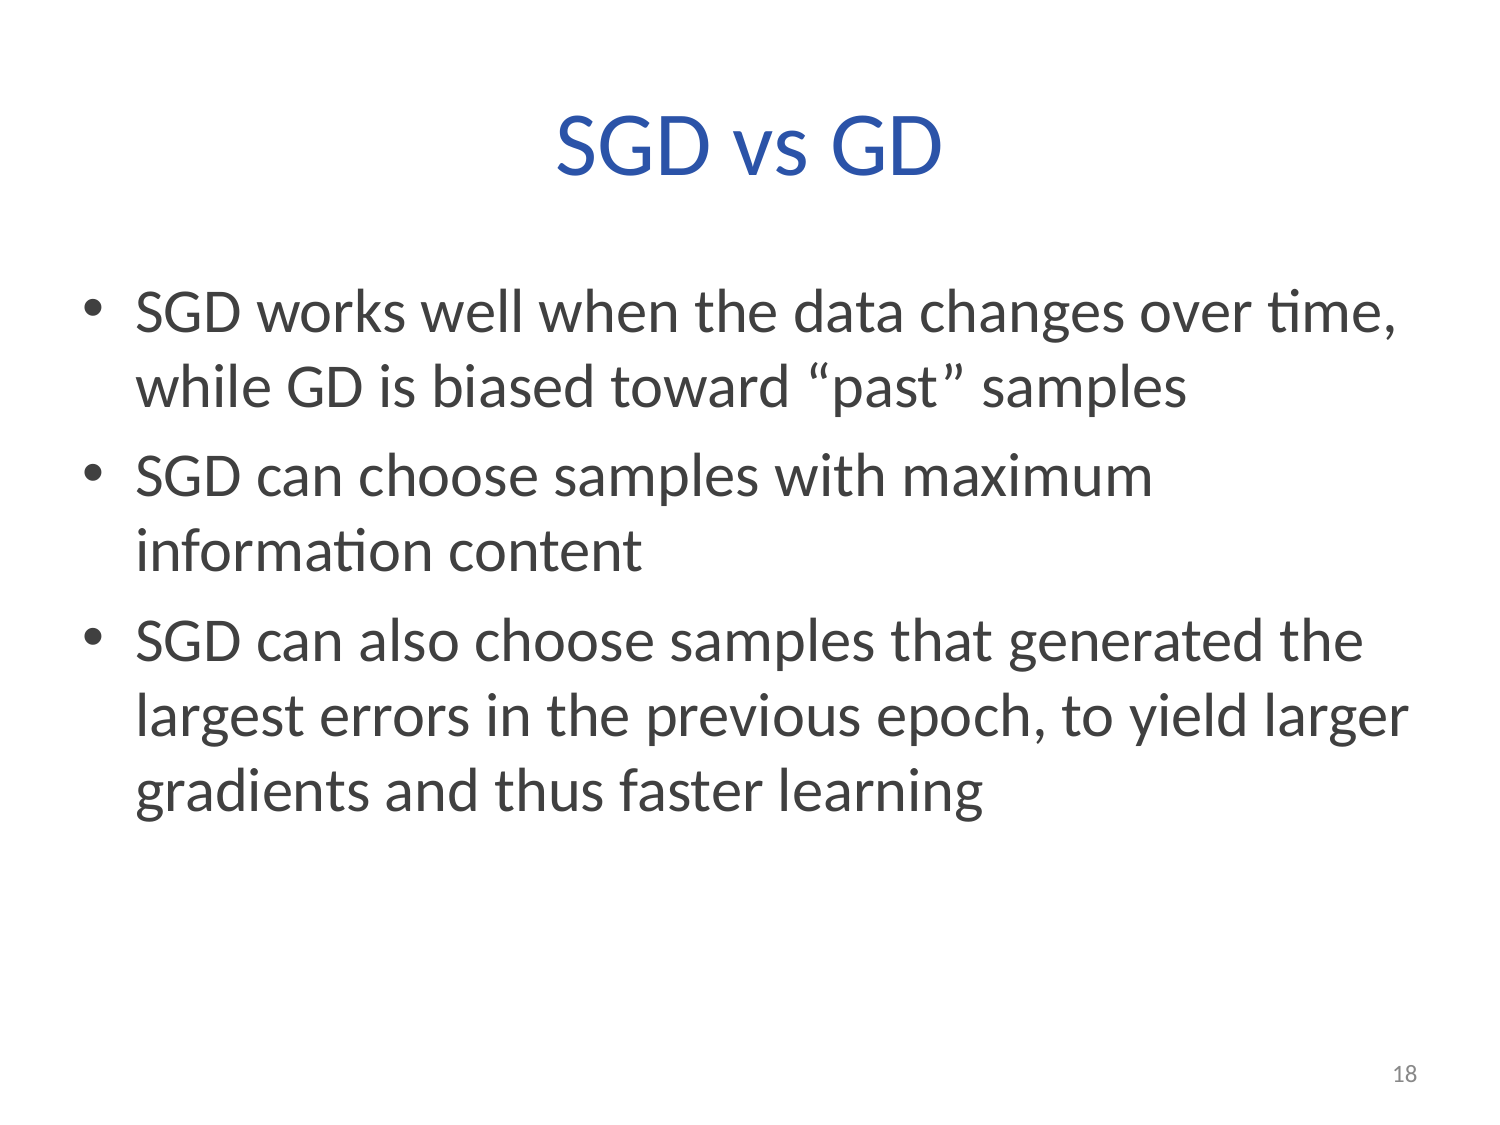

# SGD vs GD
SGD works well when the data changes over time, while GD is biased toward “past” samples
SGD can choose samples with maximum information content
SGD can also choose samples that generated the largest errors in the previous epoch, to yield larger gradients and thus faster learning
18